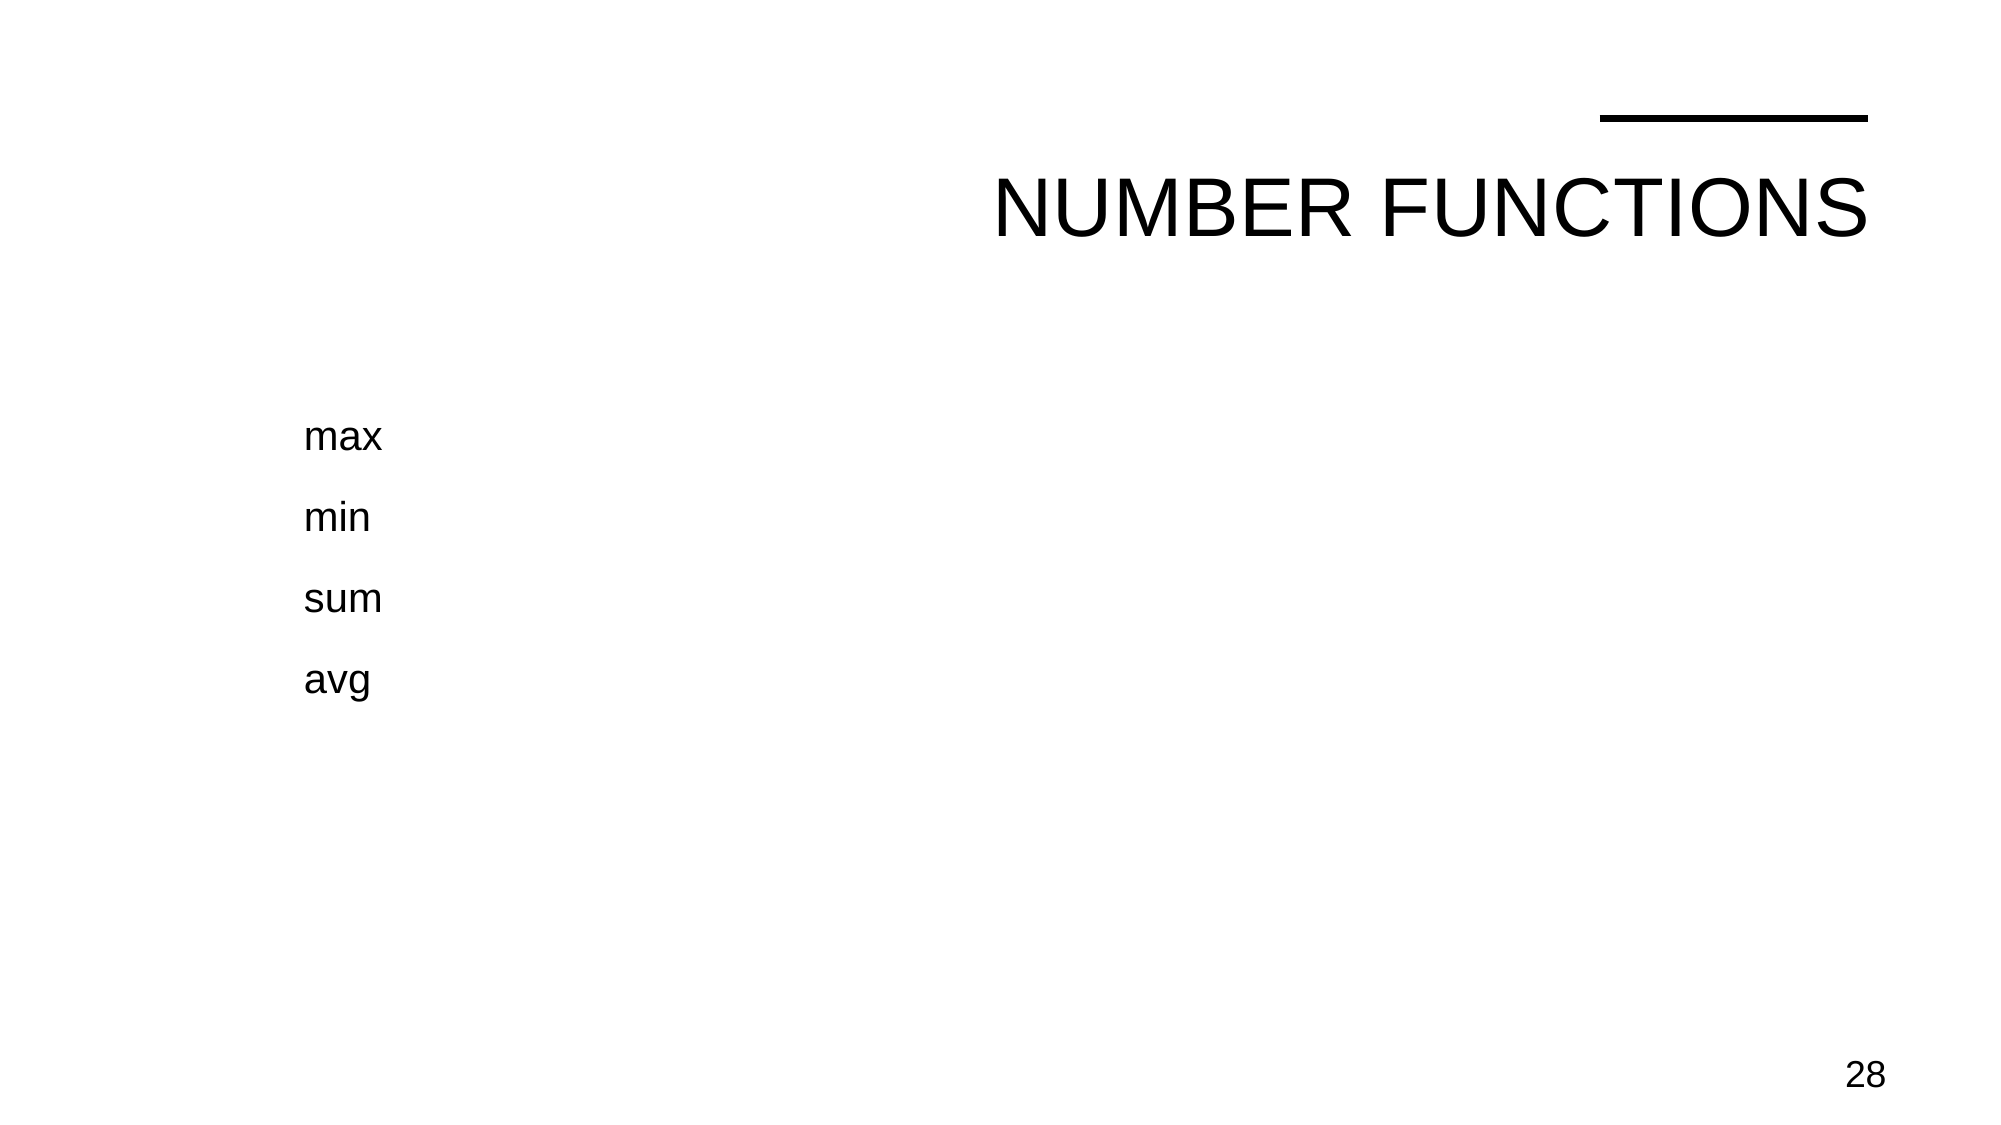

# Number Functions
max
min
sum
avg

28